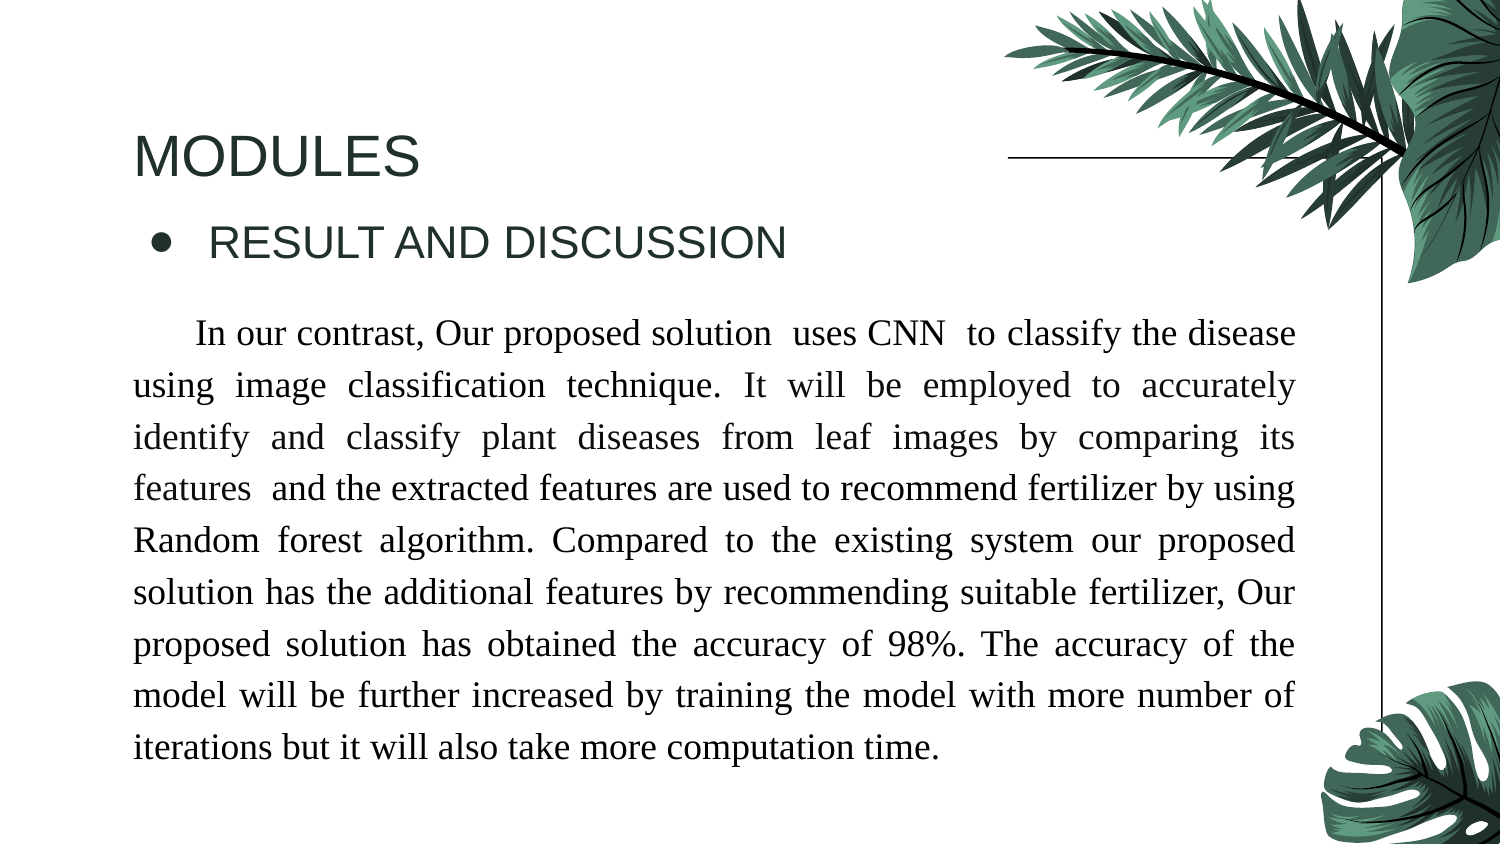

MODULES
# RESULT AND DISCUSSION
      In our contrast, Our proposed solution  uses CNN  to classify the disease using image classification technique. It will be employed to accurately identify and classify plant diseases from leaf images by comparing its features  and the extracted features are used to recommend fertilizer by using Random forest algorithm. Compared to the existing system our proposed solution has the additional features by recommending suitable fertilizer, Our proposed solution has obtained the accuracy of 98%. The accuracy of the model will be further increased by training the model with more number of iterations but it will also take more computation time.